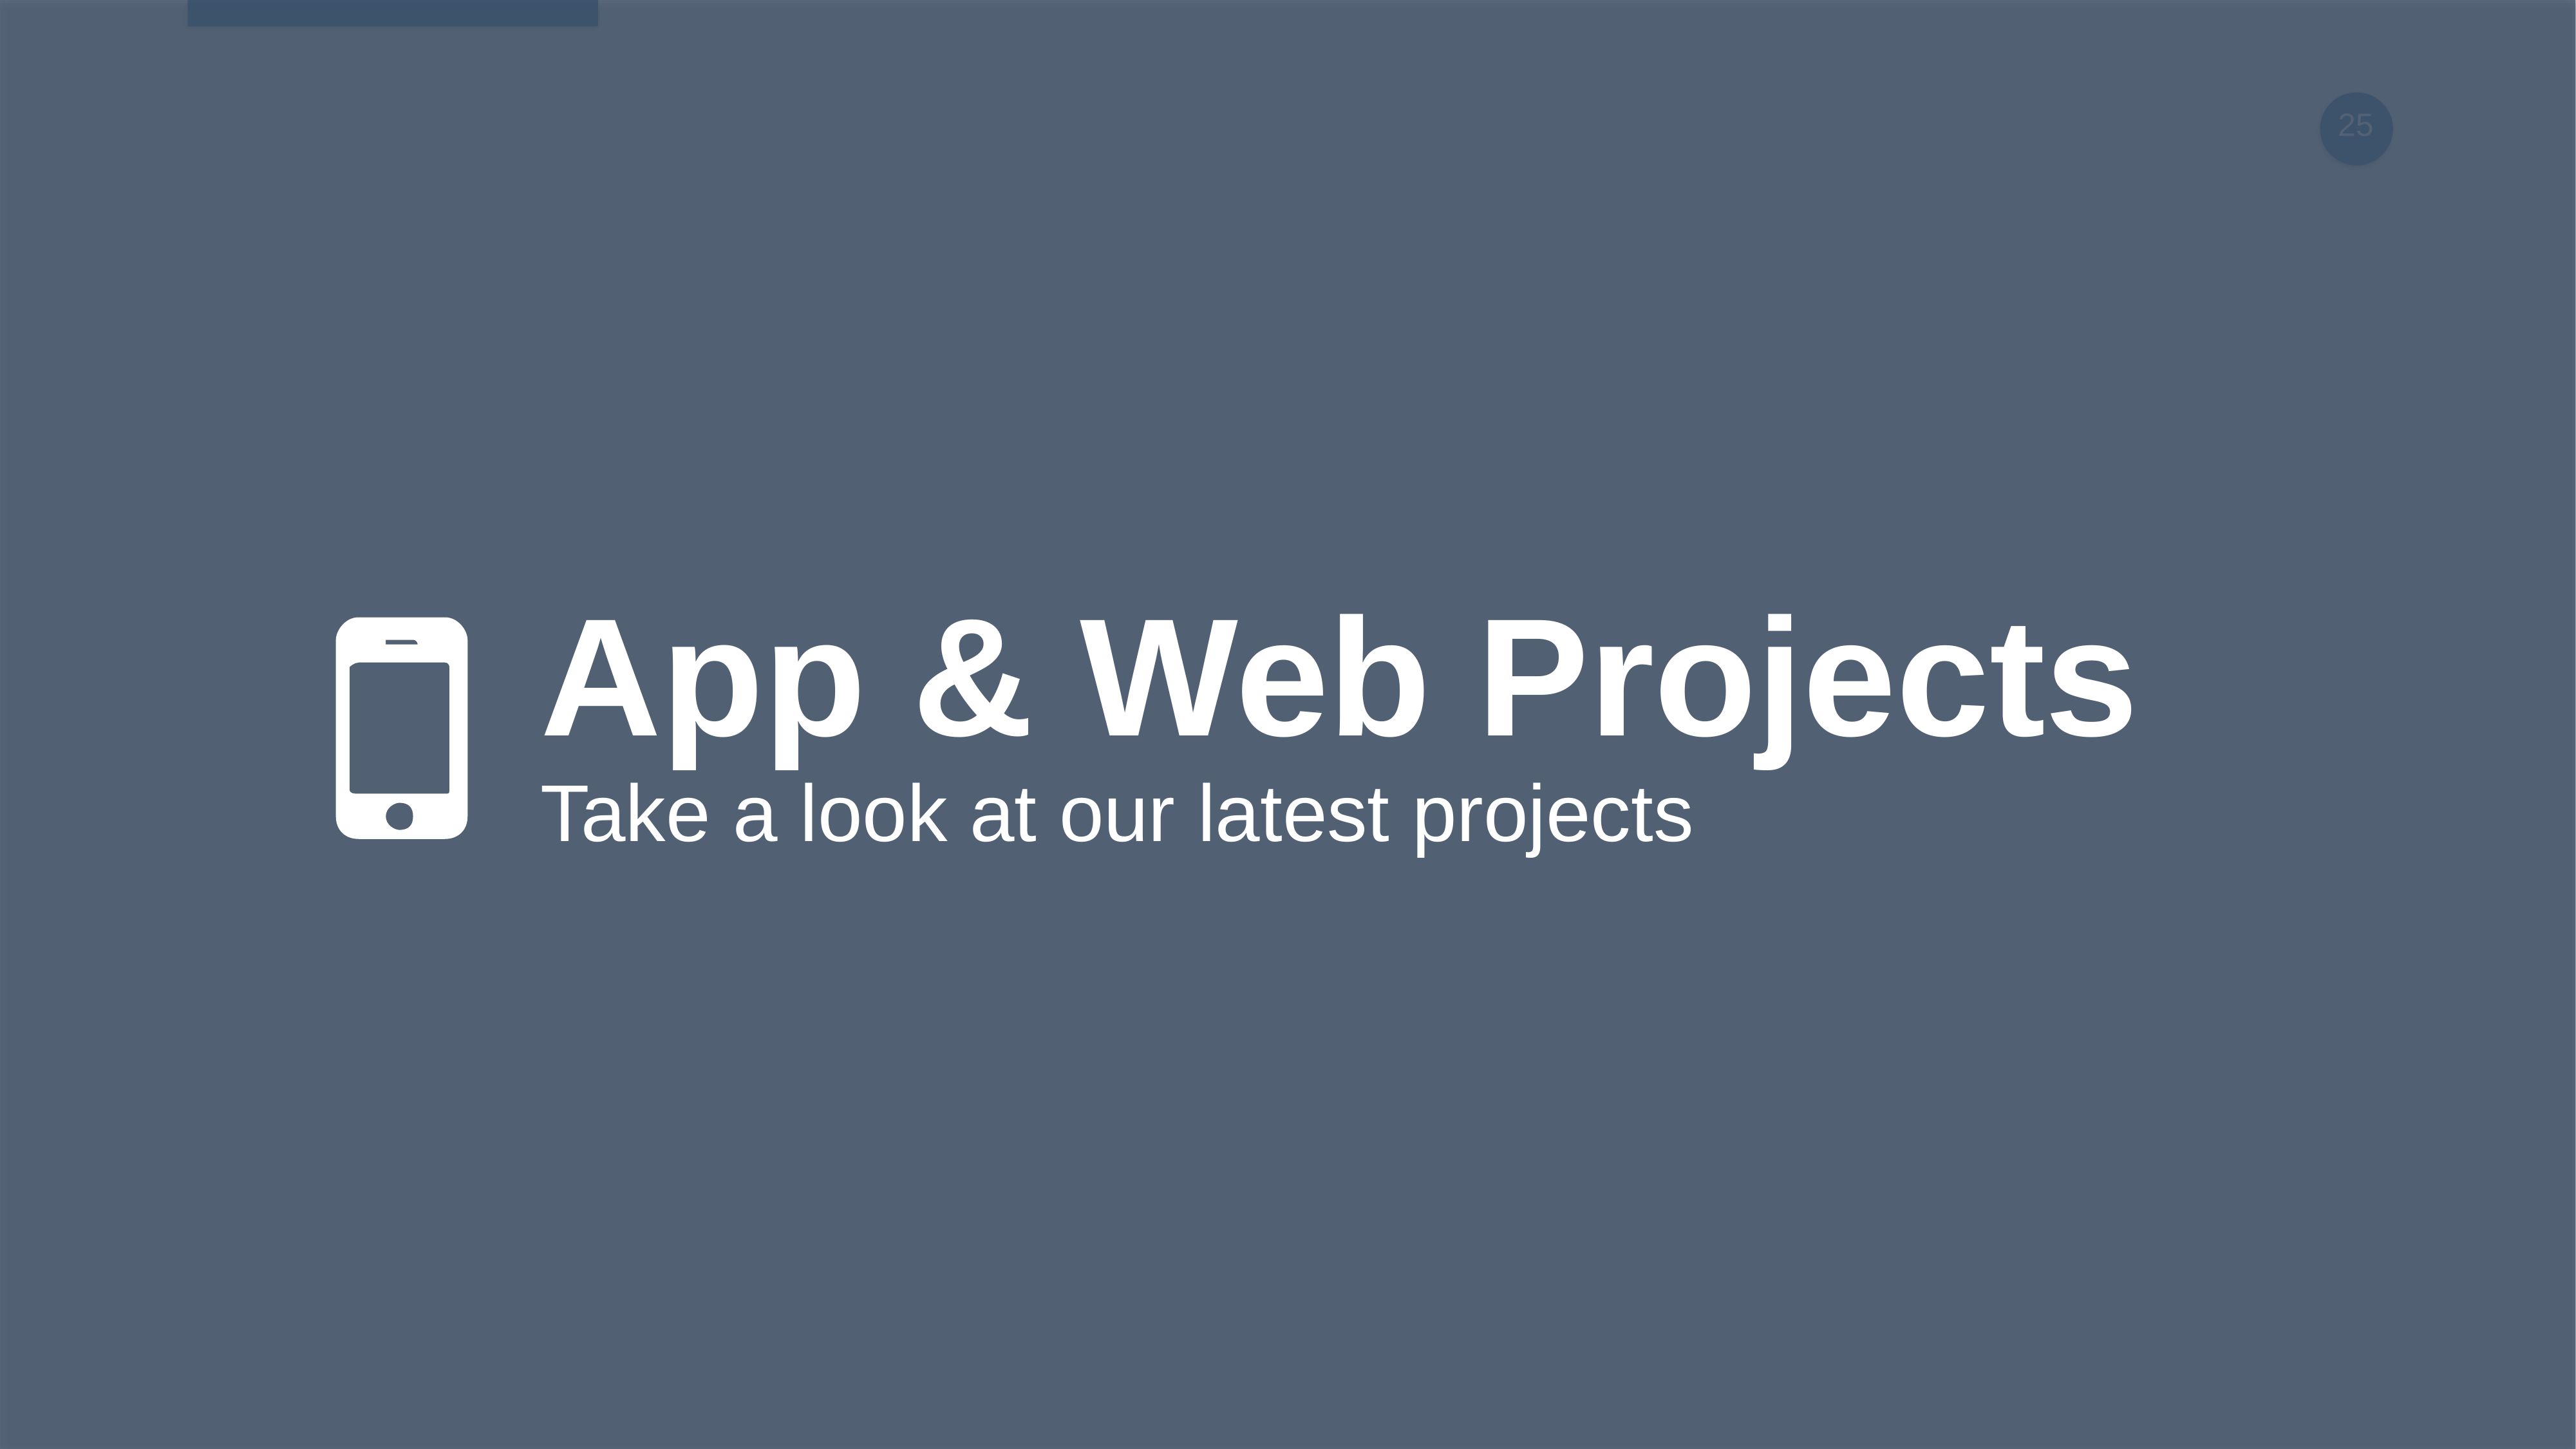

App & Web Projects
Take a look at our latest projects